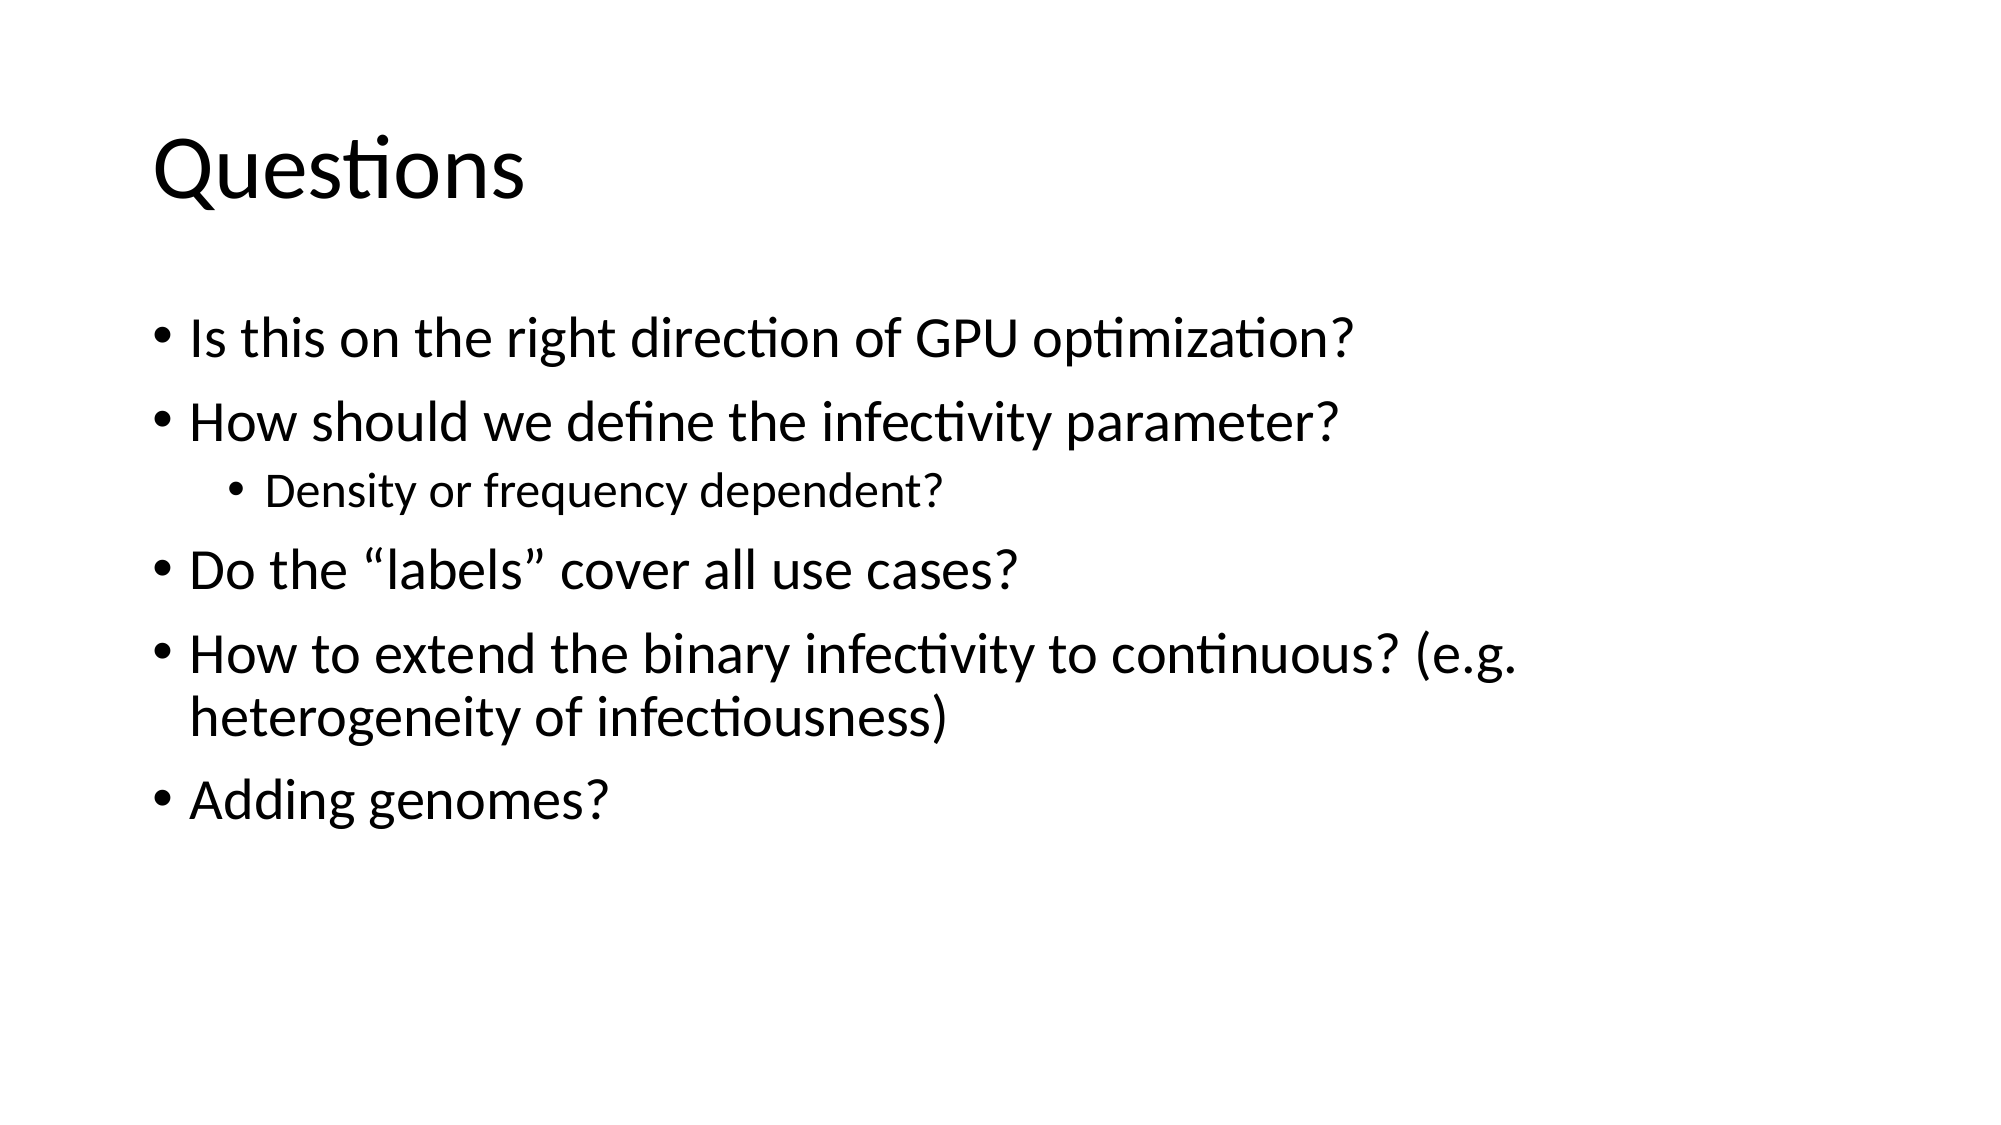

# Questions
Is this on the right direction of GPU optimization?
How should we define the infectivity parameter?
Density or frequency dependent?
Do the “labels” cover all use cases?
How to extend the binary infectivity to continuous? (e.g. heterogeneity of infectiousness)
Adding genomes?